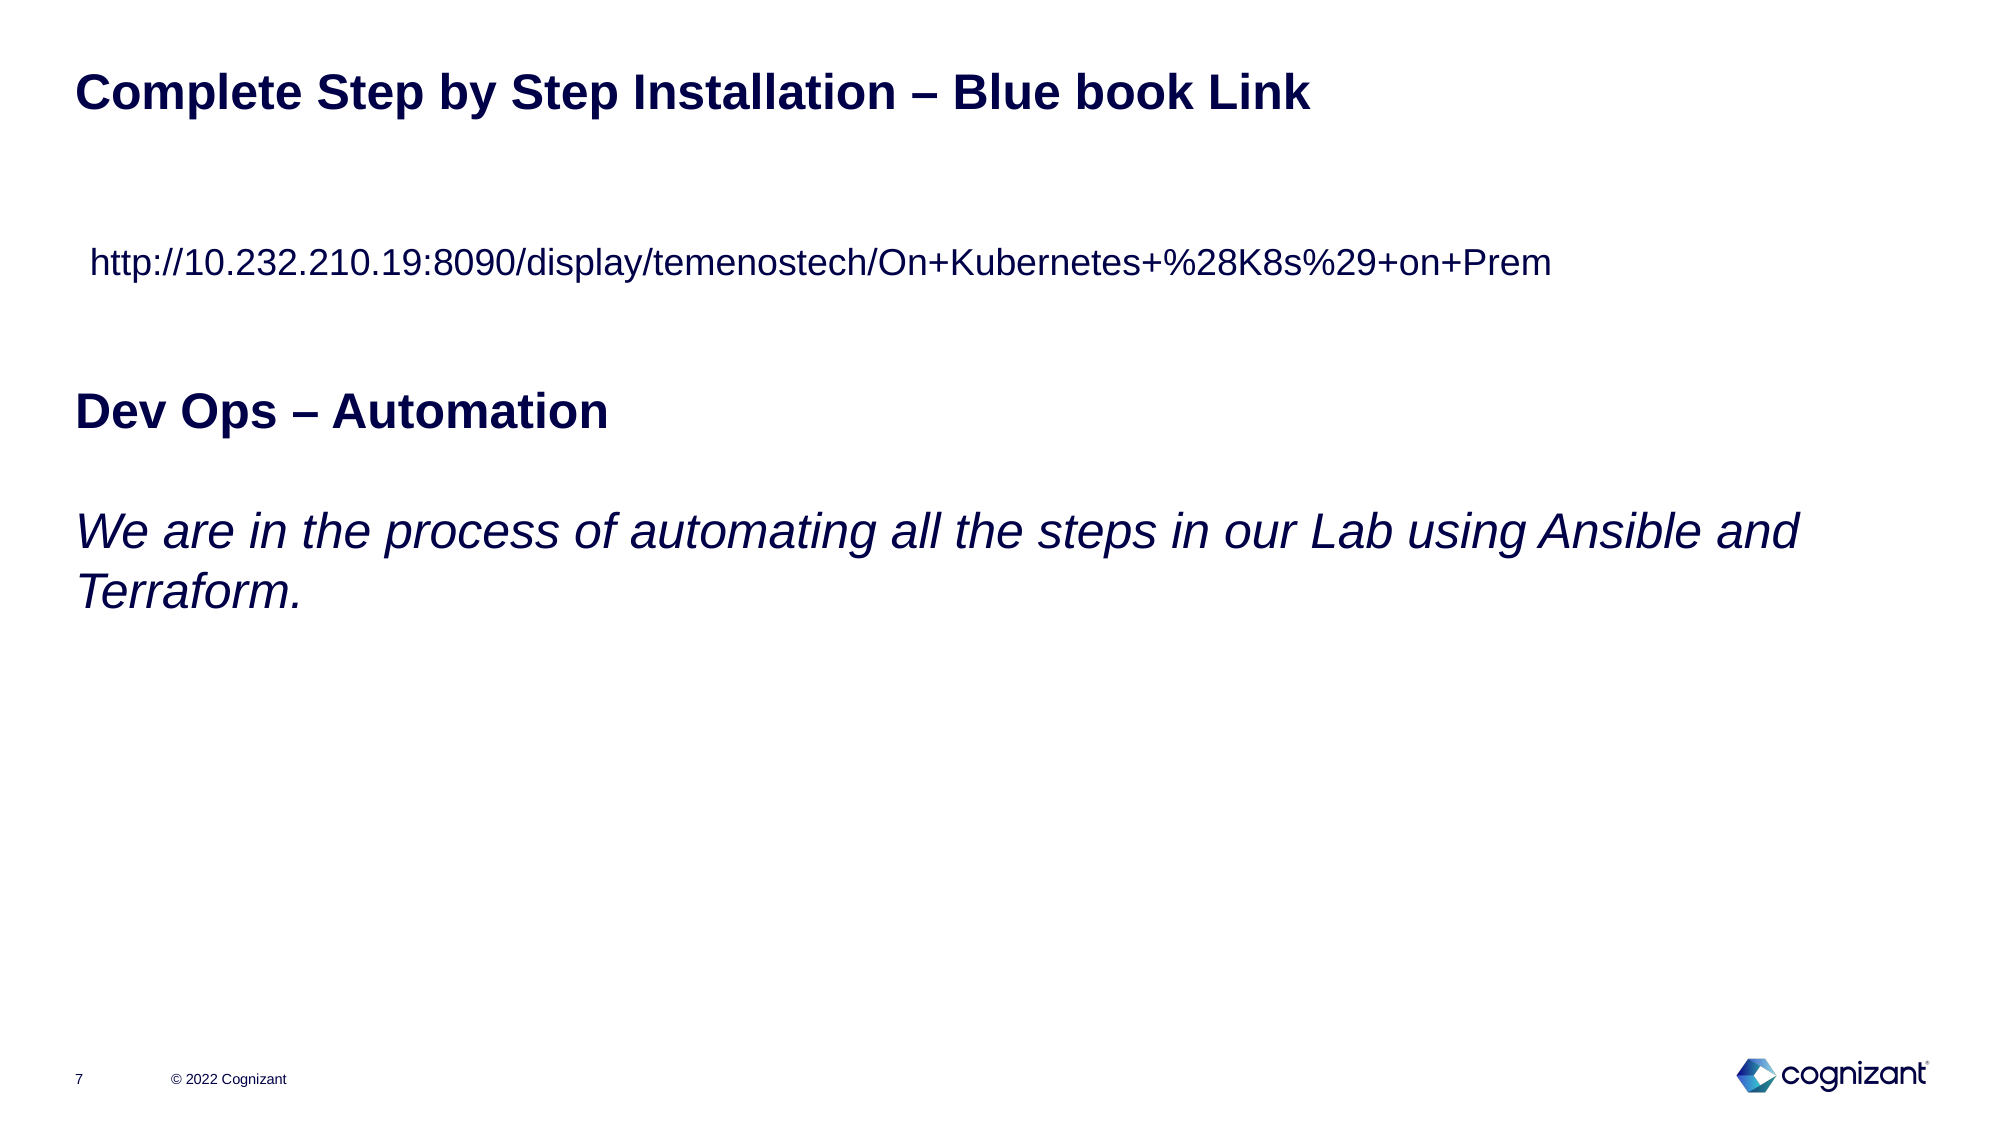

# Complete Step by Step Installation – Blue book Link
http://10.232.210.19:8090/display/temenostech/On+Kubernetes+%28K8s%29+on+Prem
Dev Ops – Automation

We are in the process of automating all the steps in our Lab using Ansible and Terraform.

7
© 2022 Cognizant